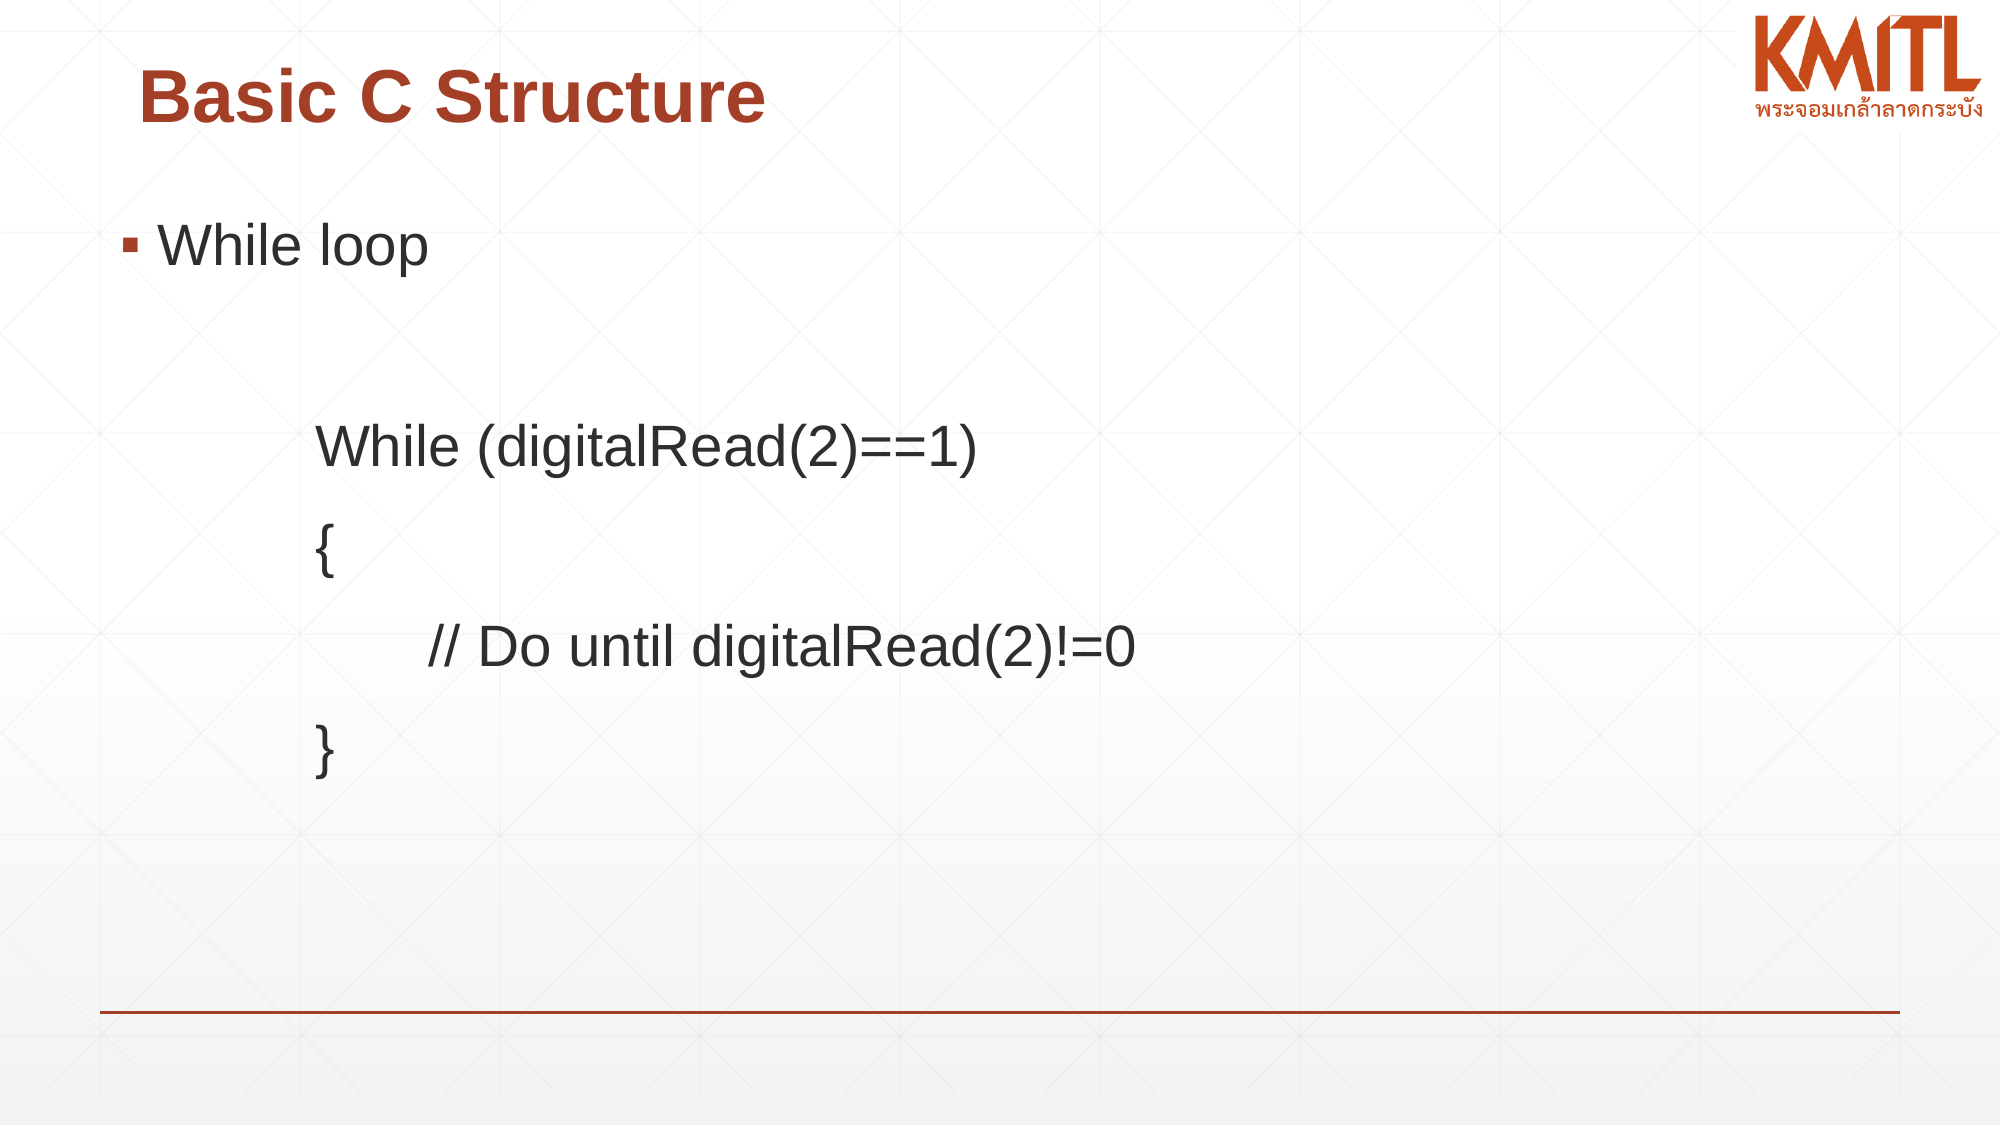

# Basic C Structure
While loop

            While (digitalRead(2)==1)
            {
                   // Do until digitalRead(2)!=0
            }